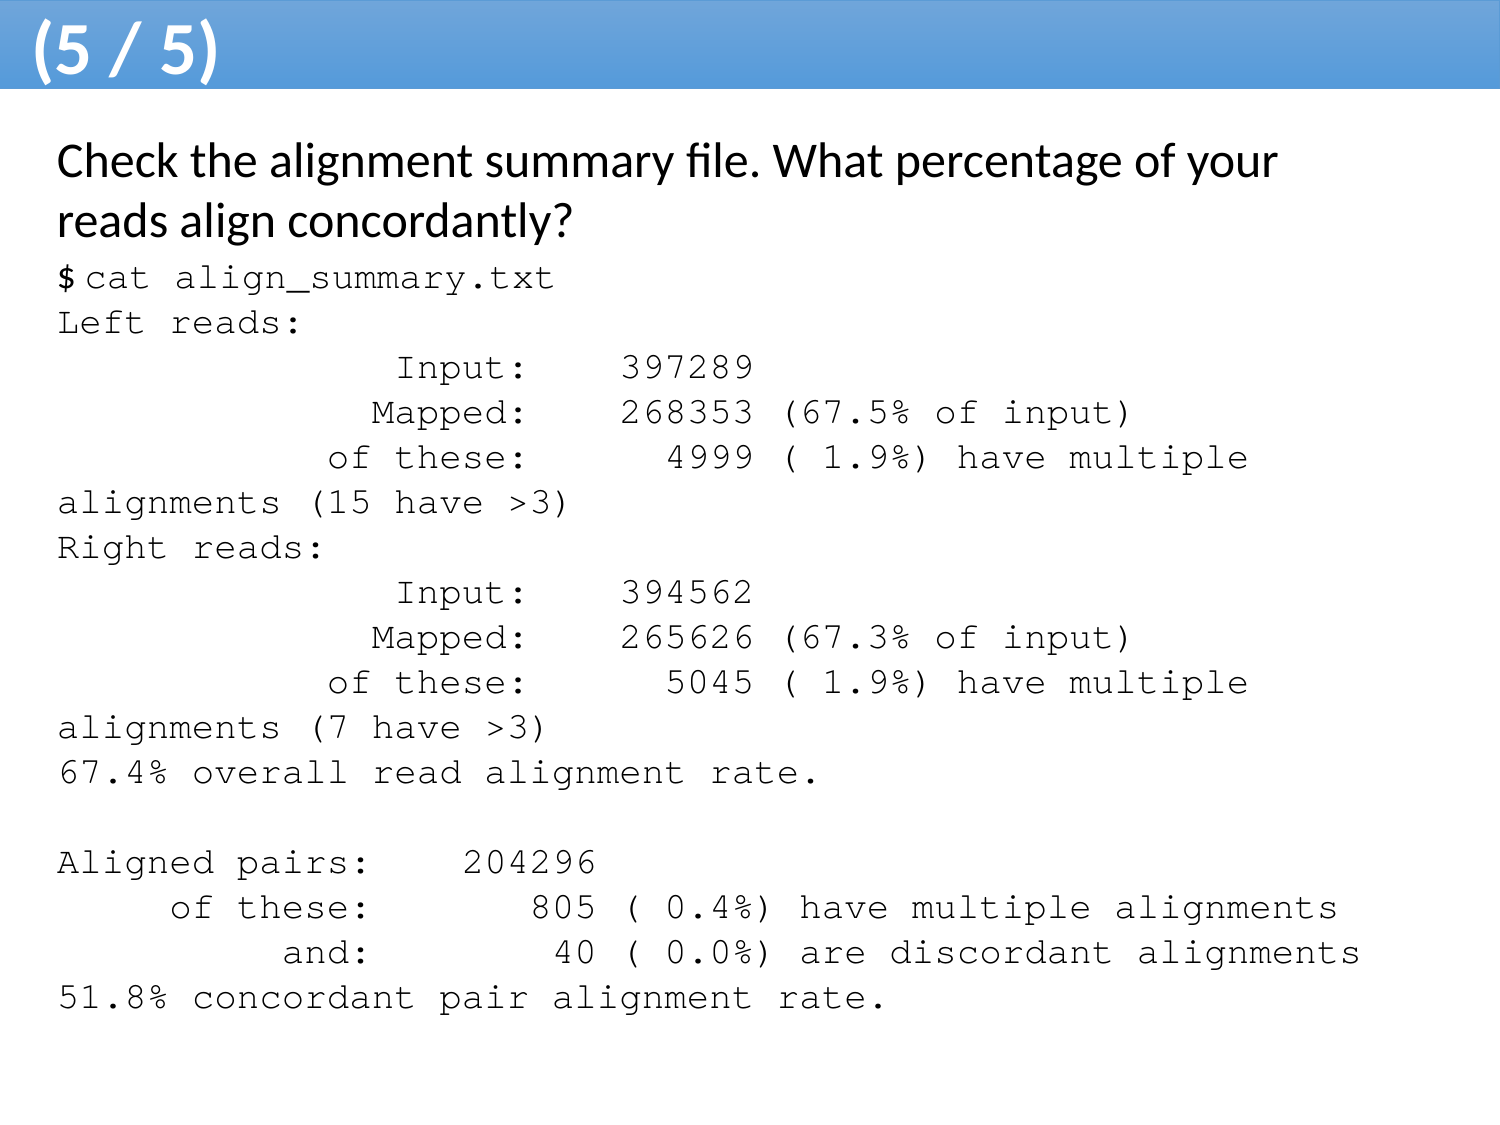

(5 / 5)
Check the alignment summary file. What percentage of your reads align concordantly?
$ cat align_summary.txt
Left reads:
               Input:    397289
              Mapped:    268353 (67.5% of input)
            of these:      4999 ( 1.9%) have multiple alignments (15 have >3)
Right reads:
               Input:    394562
              Mapped:    265626 (67.3% of input)
            of these:      5045 ( 1.9%) have multiple alignments (7 have >3)
67.4% overall read alignment rate.

Aligned pairs:    204296
     of these:       805 ( 0.4%) have multiple alignments
          and:        40 ( 0.0%) are discordant alignments
51.8% concordant pair alignment rate.